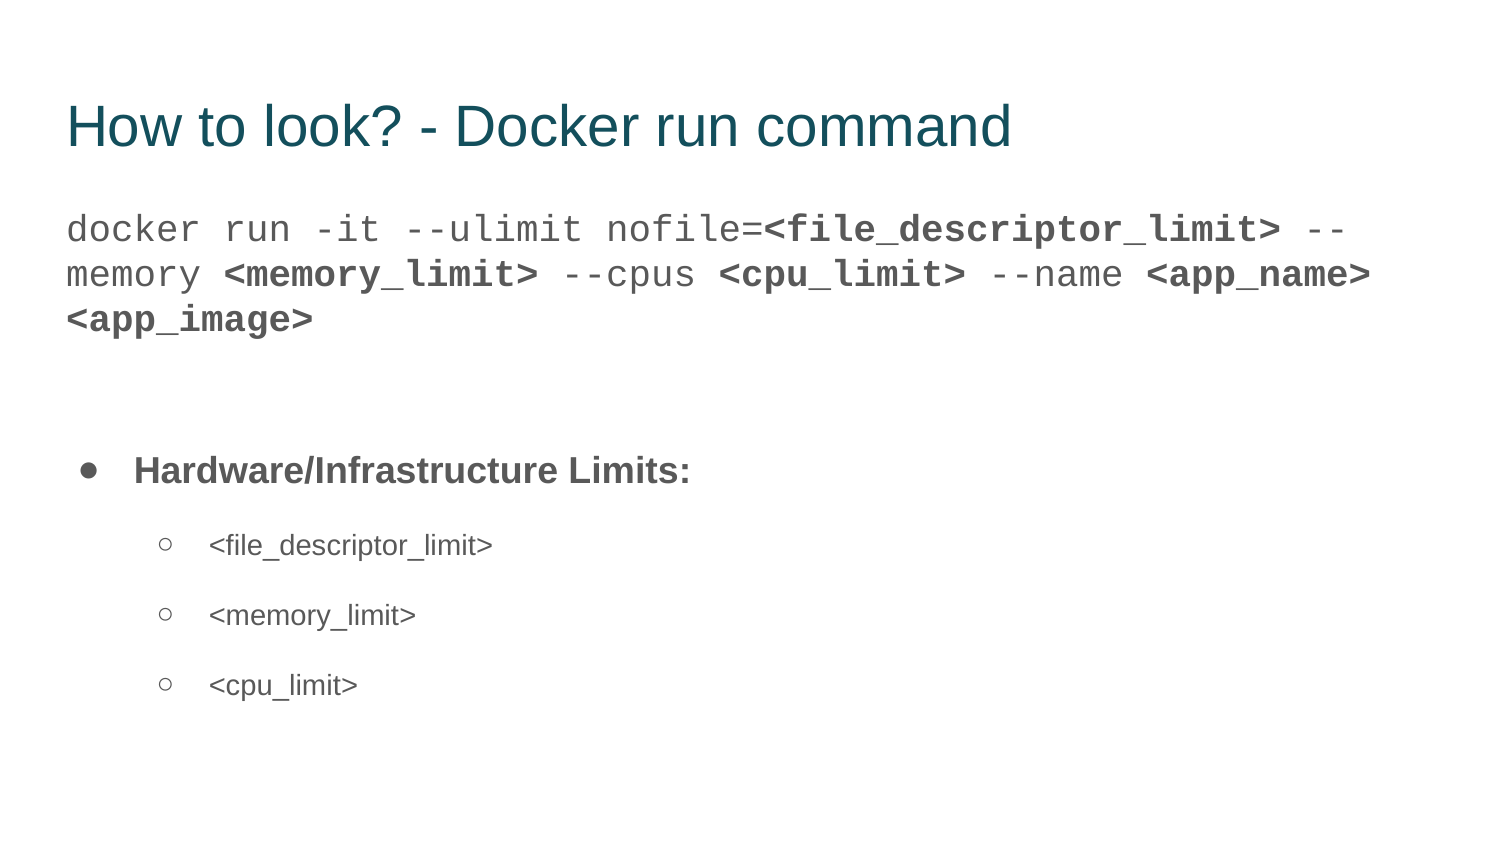

# How to look? - Docker run command
docker run -it --ulimit nofile=<file_descriptor_limit> --memory <memory_limit> --cpus <cpu_limit> --name <app_name> <app_image>
Hardware/Infrastructure Limits:
<file_descriptor_limit>
<memory_limit>
<cpu_limit>